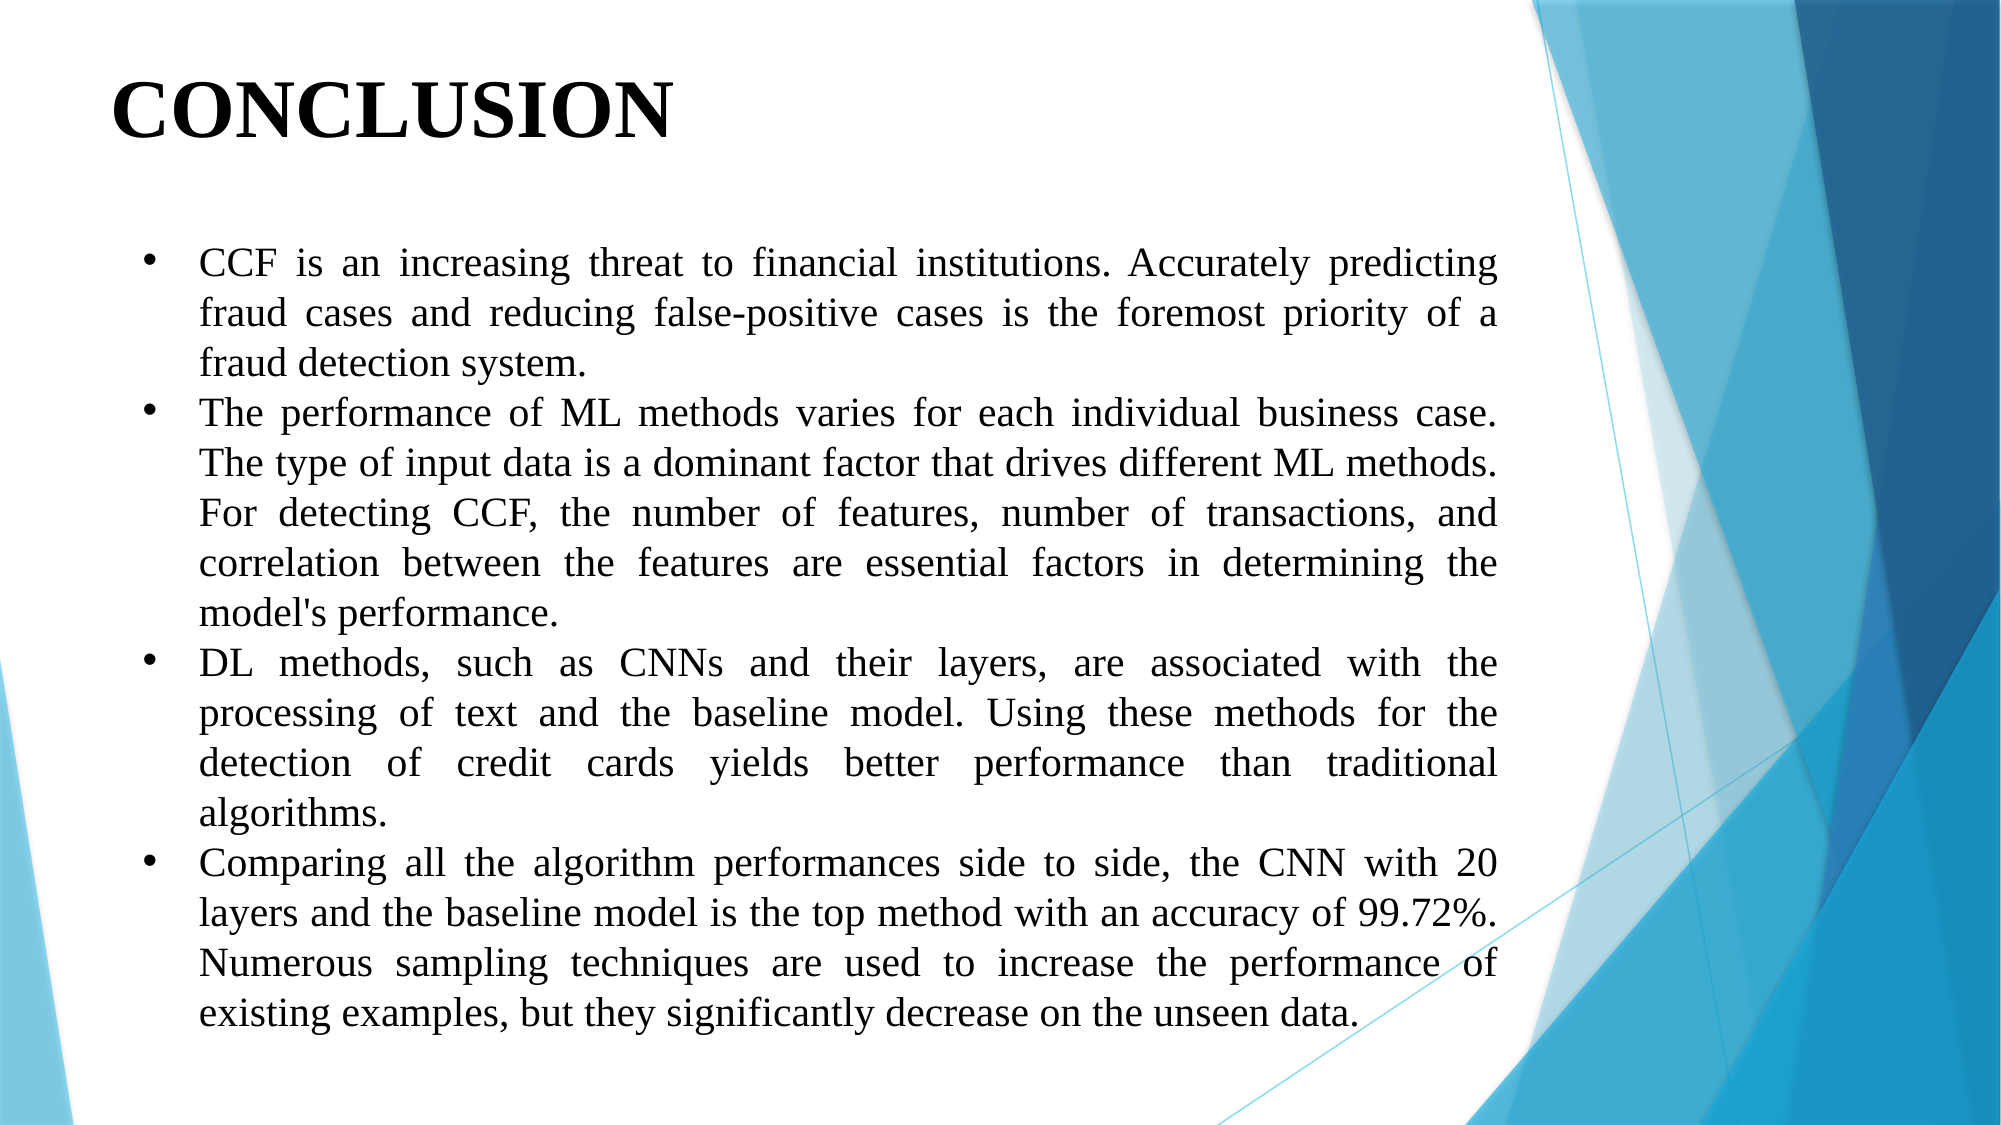

CONCLUSION
CCF is an increasing threat to financial institutions. Accurately predicting fraud cases and reducing false-positive cases is the foremost priority of a fraud detection system.
The performance of ML methods varies for each individual business case. The type of input data is a dominant factor that drives different ML methods. For detecting CCF, the number of features, number of transactions, and correlation between the features are essential factors in determining the model's performance.
DL methods, such as CNNs and their layers, are associated with the processing of text and the baseline model. Using these methods for the detection of credit cards yields better performance than traditional algorithms.
Comparing all the algorithm performances side to side, the CNN with 20 layers and the baseline model is the top method with an accuracy of 99.72%. Numerous sampling techniques are used to increase the performance of existing examples, but they significantly decrease on the unseen data.